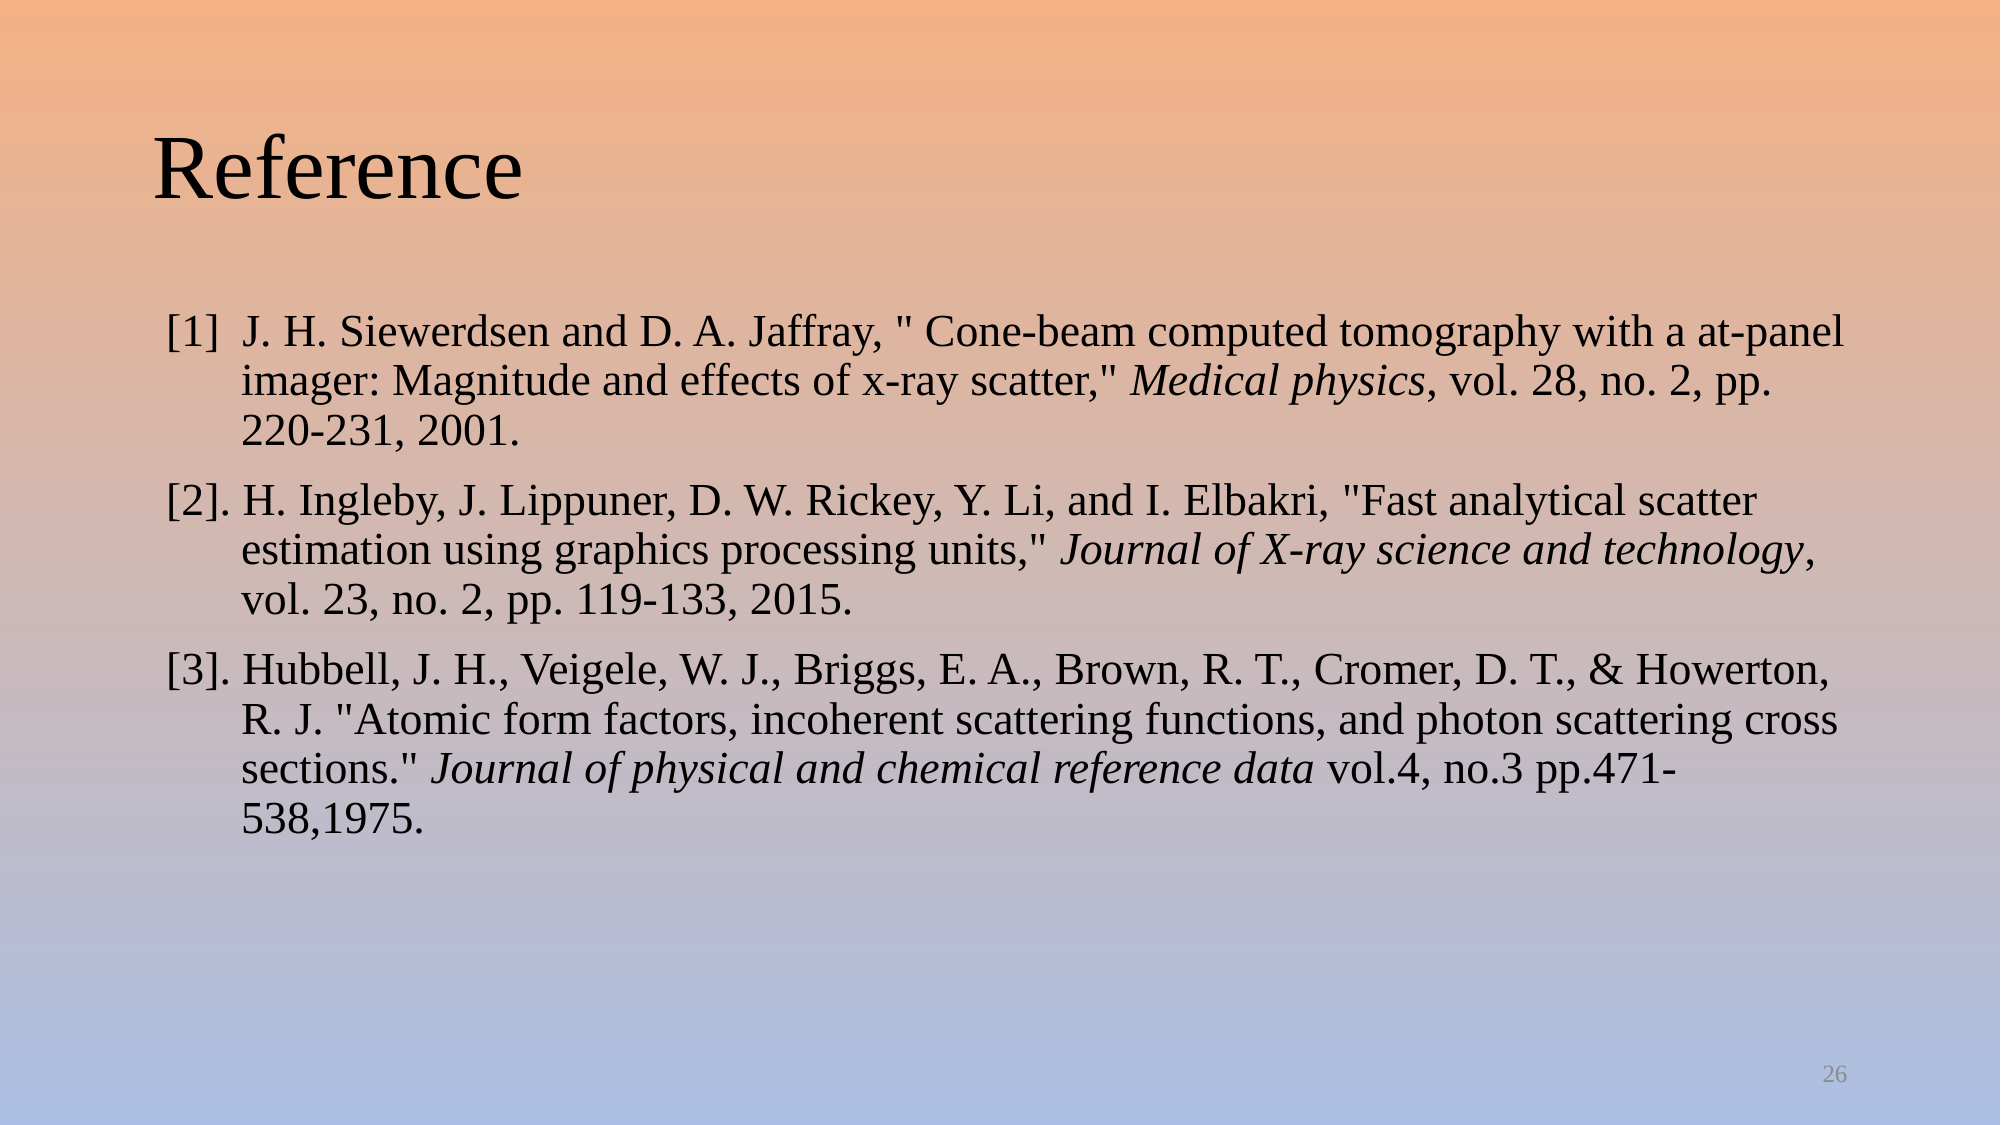

# Reference
[1]  J. H. Siewerdsen and D. A. Jaffray, " Cone-beam computed tomography with a at-panel imager: Magnitude and effects of x-ray scatter," Medical physics, vol. 28, no. 2, pp. 220-231, 2001.
[2]. H. Ingleby, J. Lippuner, D. W. Rickey, Y. Li, and I. Elbakri, "Fast analytical scatter estimation using graphics processing units," Journal of X-ray science and technology, vol. 23, no. 2, pp. 119-133, 2015.
[3]. Hubbell, J. H., Veigele, W. J., Briggs, E. A., Brown, R. T., Cromer, D. T., & Howerton, R. J. "Atomic form factors, incoherent scattering functions, and photon scattering cross sections." Journal of physical and chemical reference data vol.4, no.3 pp.471-538,1975.

26